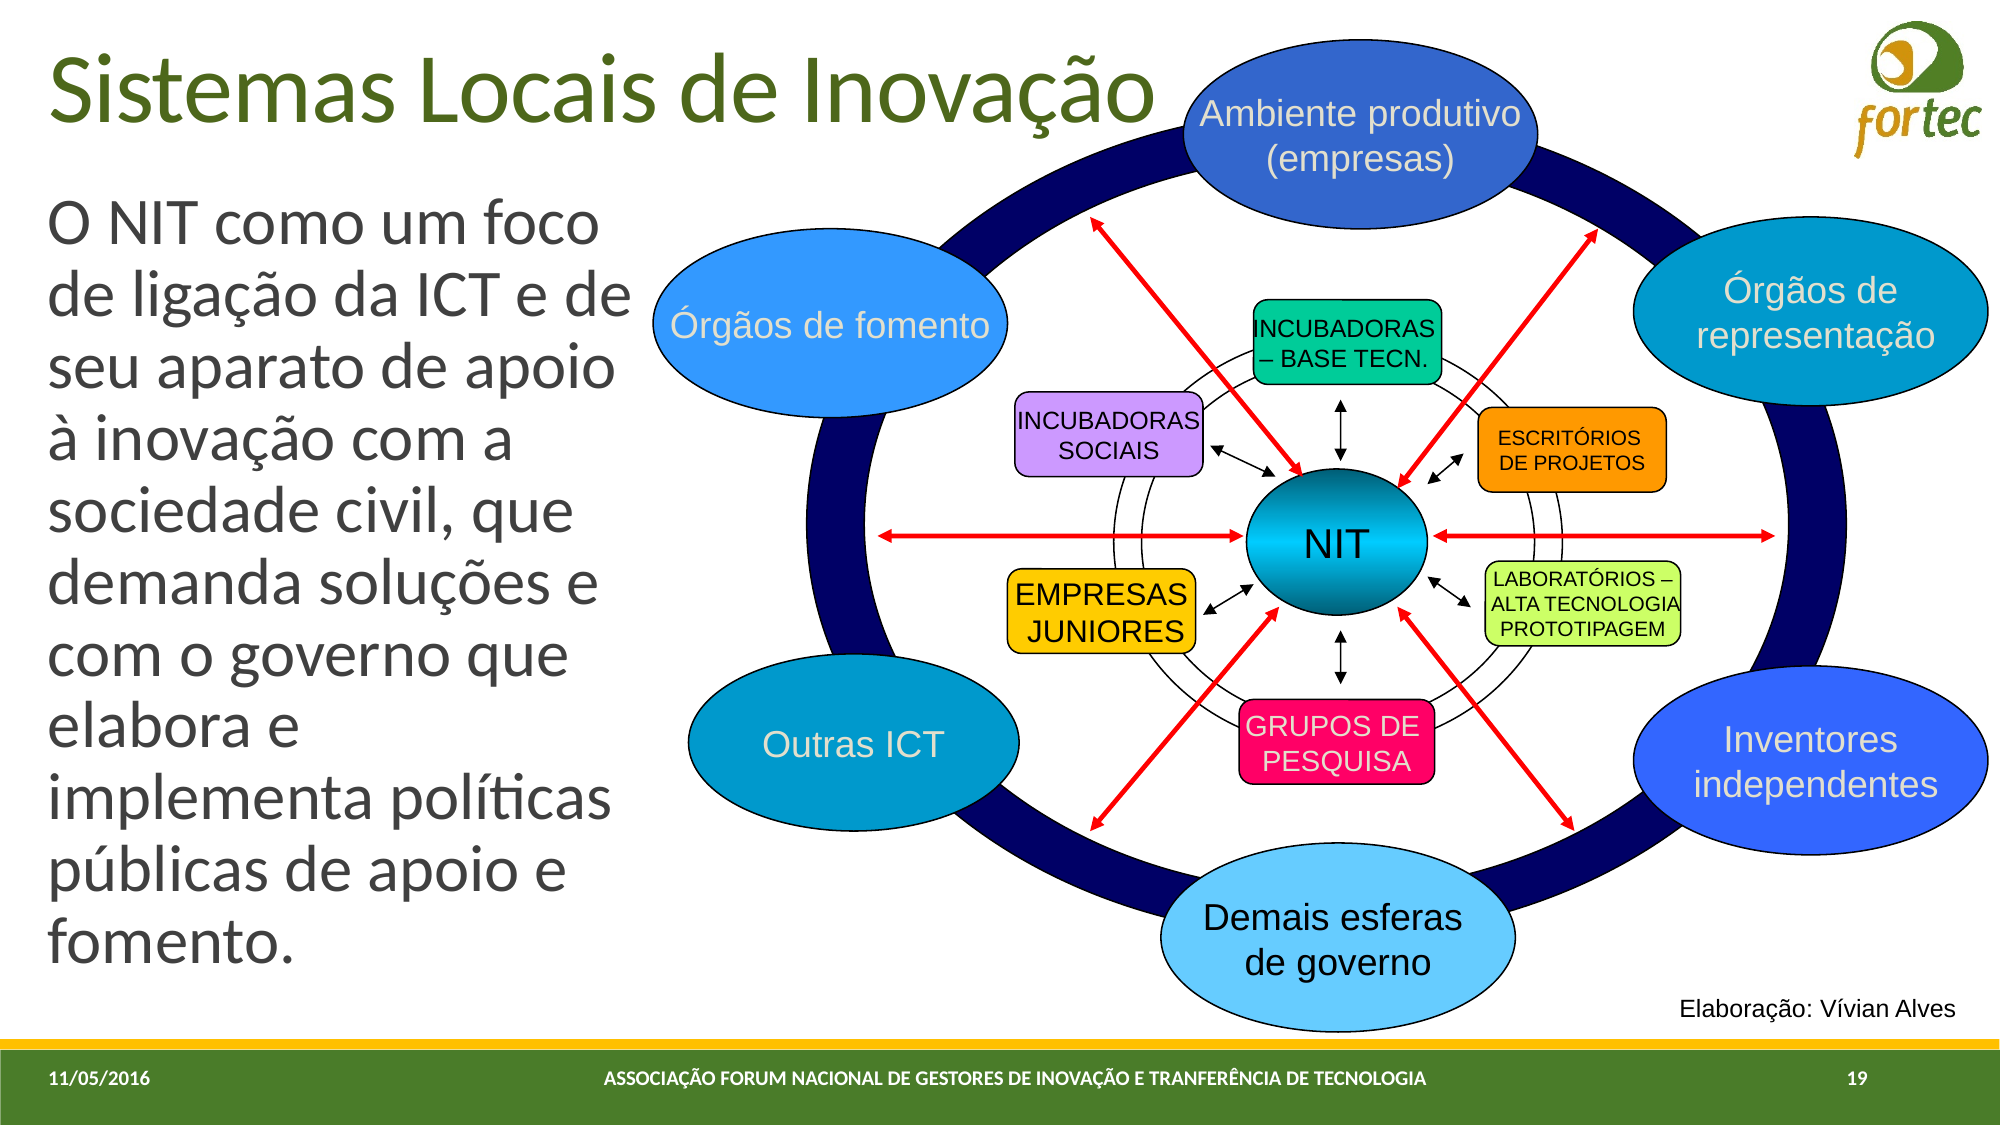

# Sistemas Locais de Inovação
Ambiente produtivo
(empresas)

O NIT como um foco de ligação da ICT e de seu aparato de apoio à inovação com a sociedade civil, que demanda soluções e com o governo que elabora e implementa políticas públicas de apoio e fomento.

Órgãos de
 representação
Órgãos de fomento

INCUBADORAS
– BASE TECN.
INCUBADORAS
SOCIAIS

ESCRITÓRIOS
DE PROJETOS

NIT
LABORATÓRIOS –
 ALTA TECNOLOGIA
 PROTOTIPAGEM
EMPRESAS
 JUNIORES

GRUPOS DE
PESQUISA

Outras ICT
Inventores
 independentes
Demais esferas
de governo
Elaboração: Vívian Alves
11/05/2016
ASSOCIAÇÃO FORUM NACIONAL DE GESTORES DE INOVAÇÃO E TRANFERÊNCIA DE TECNOLOGIA
19